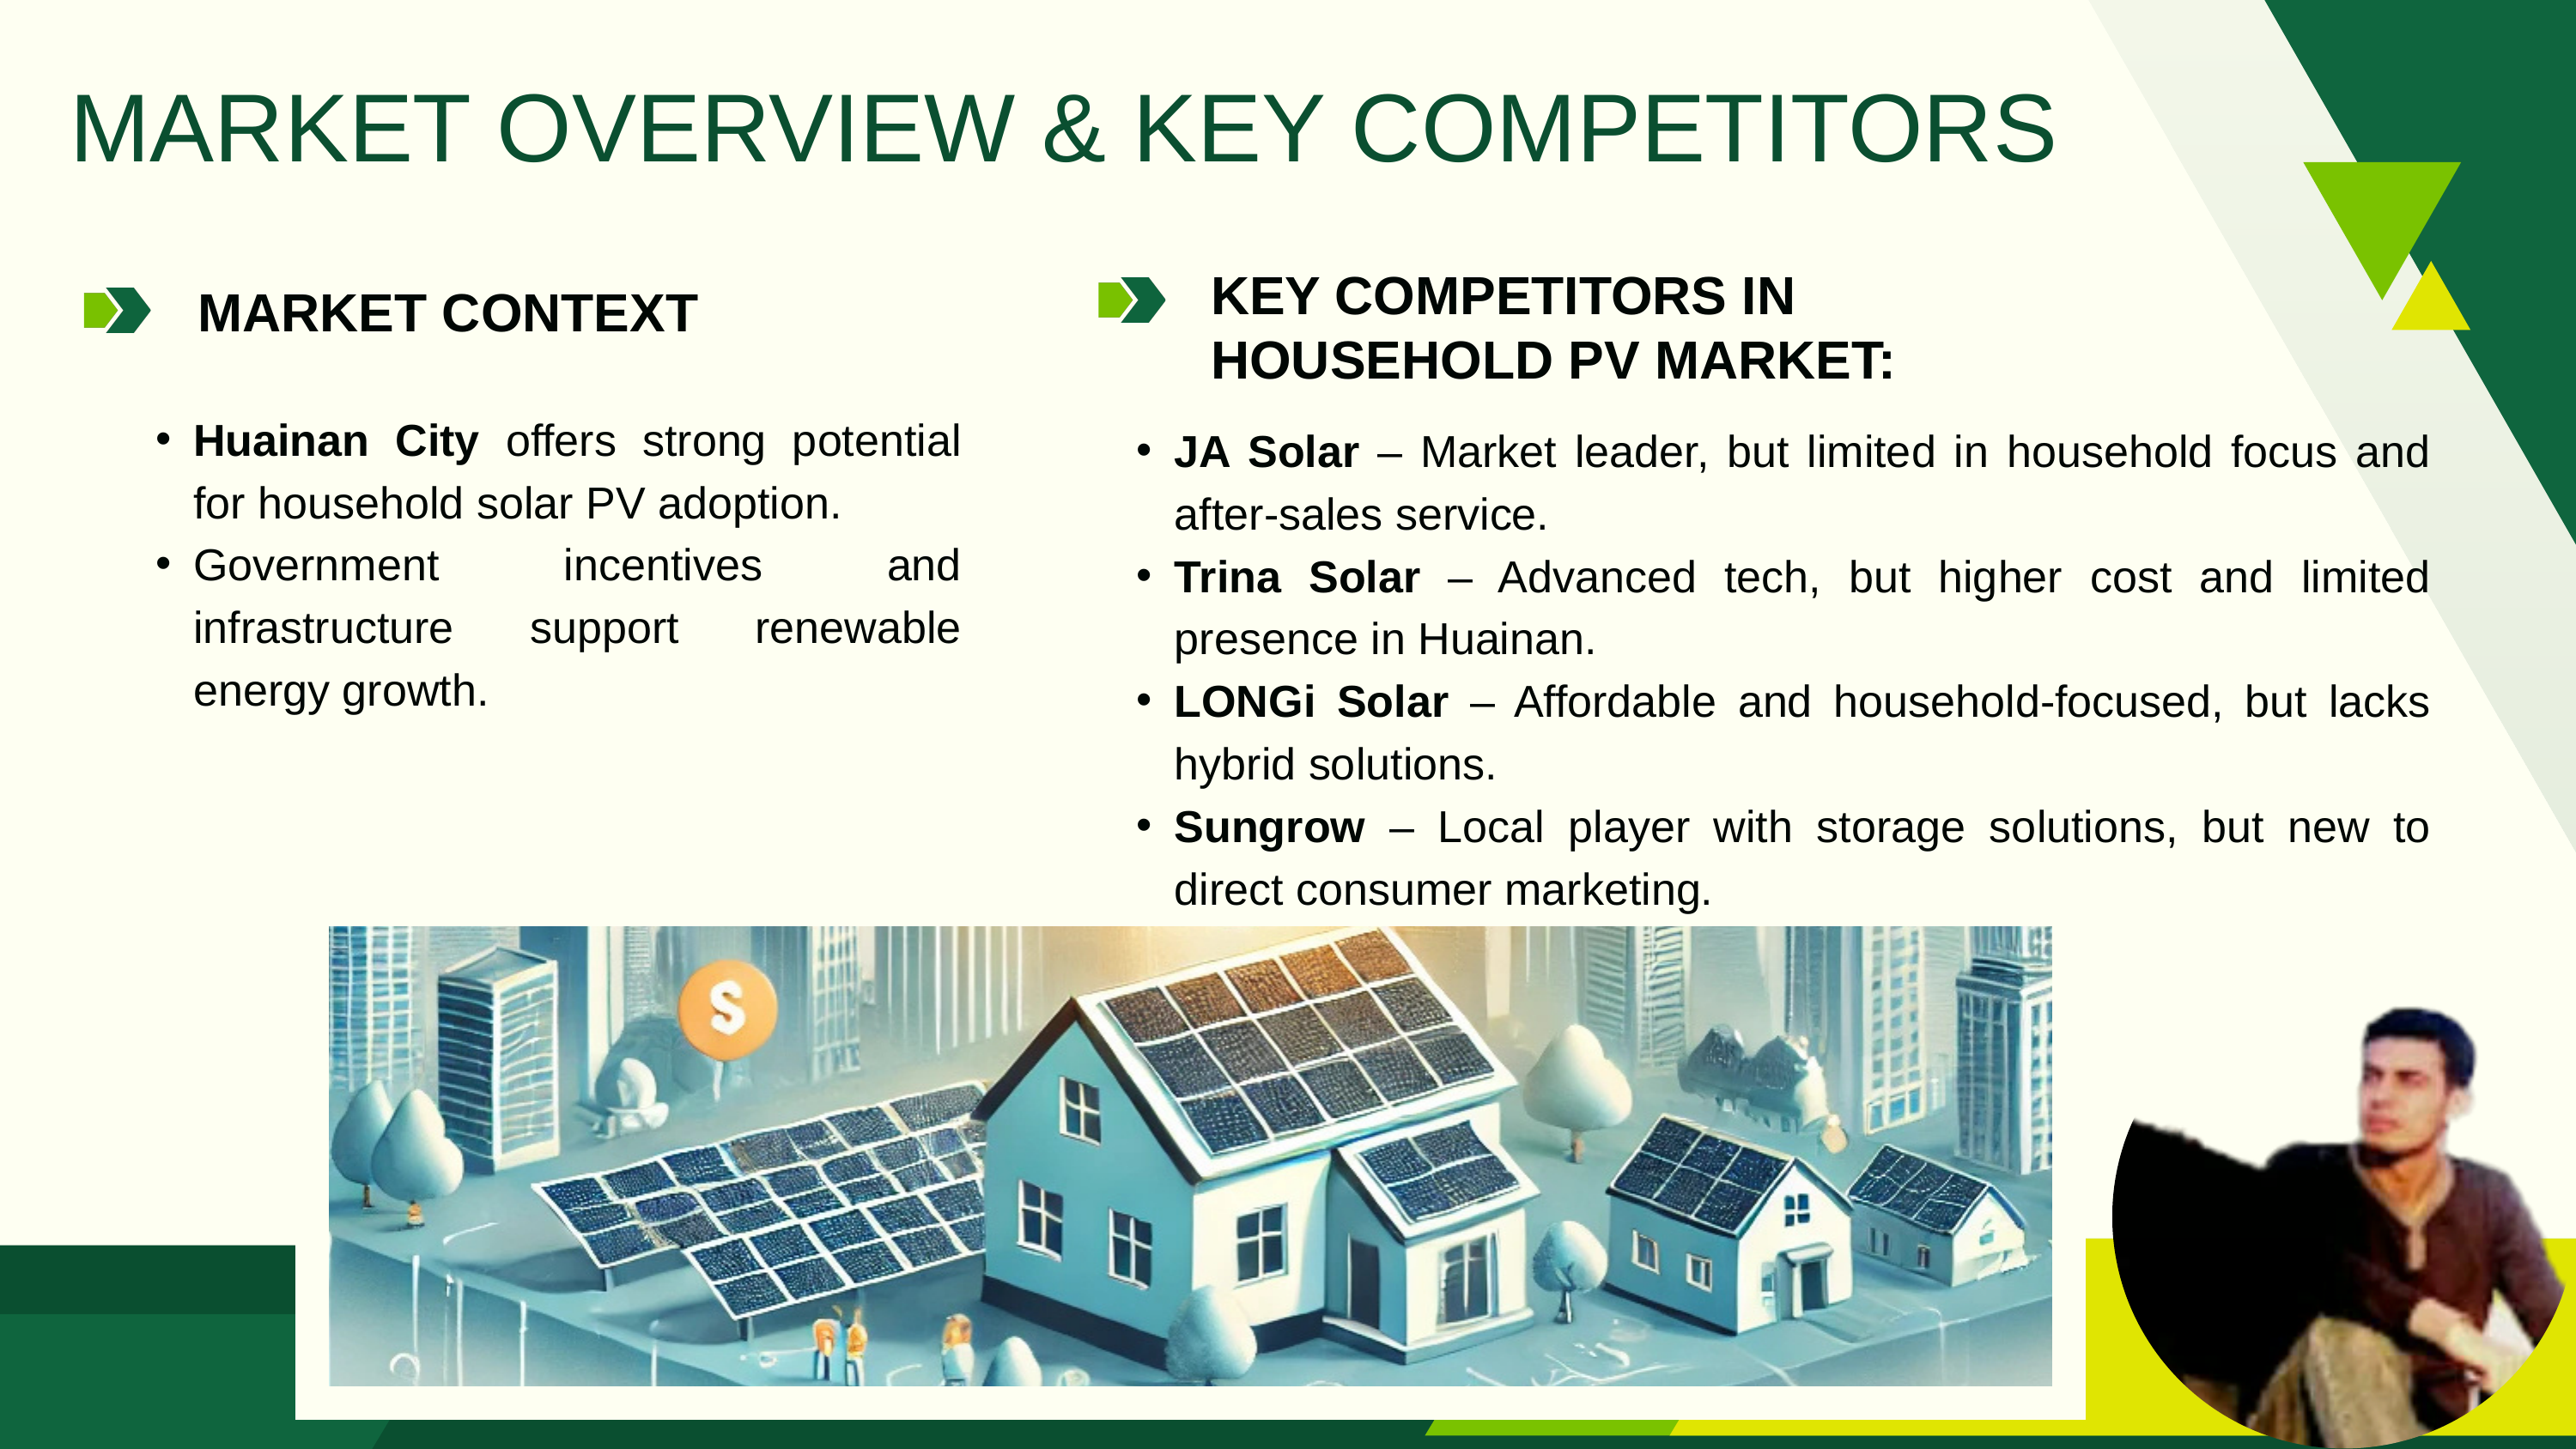

MARKET OVERVIEW & KEY COMPETITORS

KEY COMPETITORS IN HOUSEHOLD PV MARKET:

MARKET CONTEXT

Huainan City offers strong potential for household solar PV adoption.
Government incentives and infrastructure support renewable energy growth.

JA Solar – Market leader, but limited in household focus and after-sales service.
Trina Solar – Advanced tech, but higher cost and limited presence in Huainan.
LONGi Solar – Affordable and household-focused, but lacks hybrid solutions.
Sungrow – Local player with storage solutions, but new to direct consumer marketing.